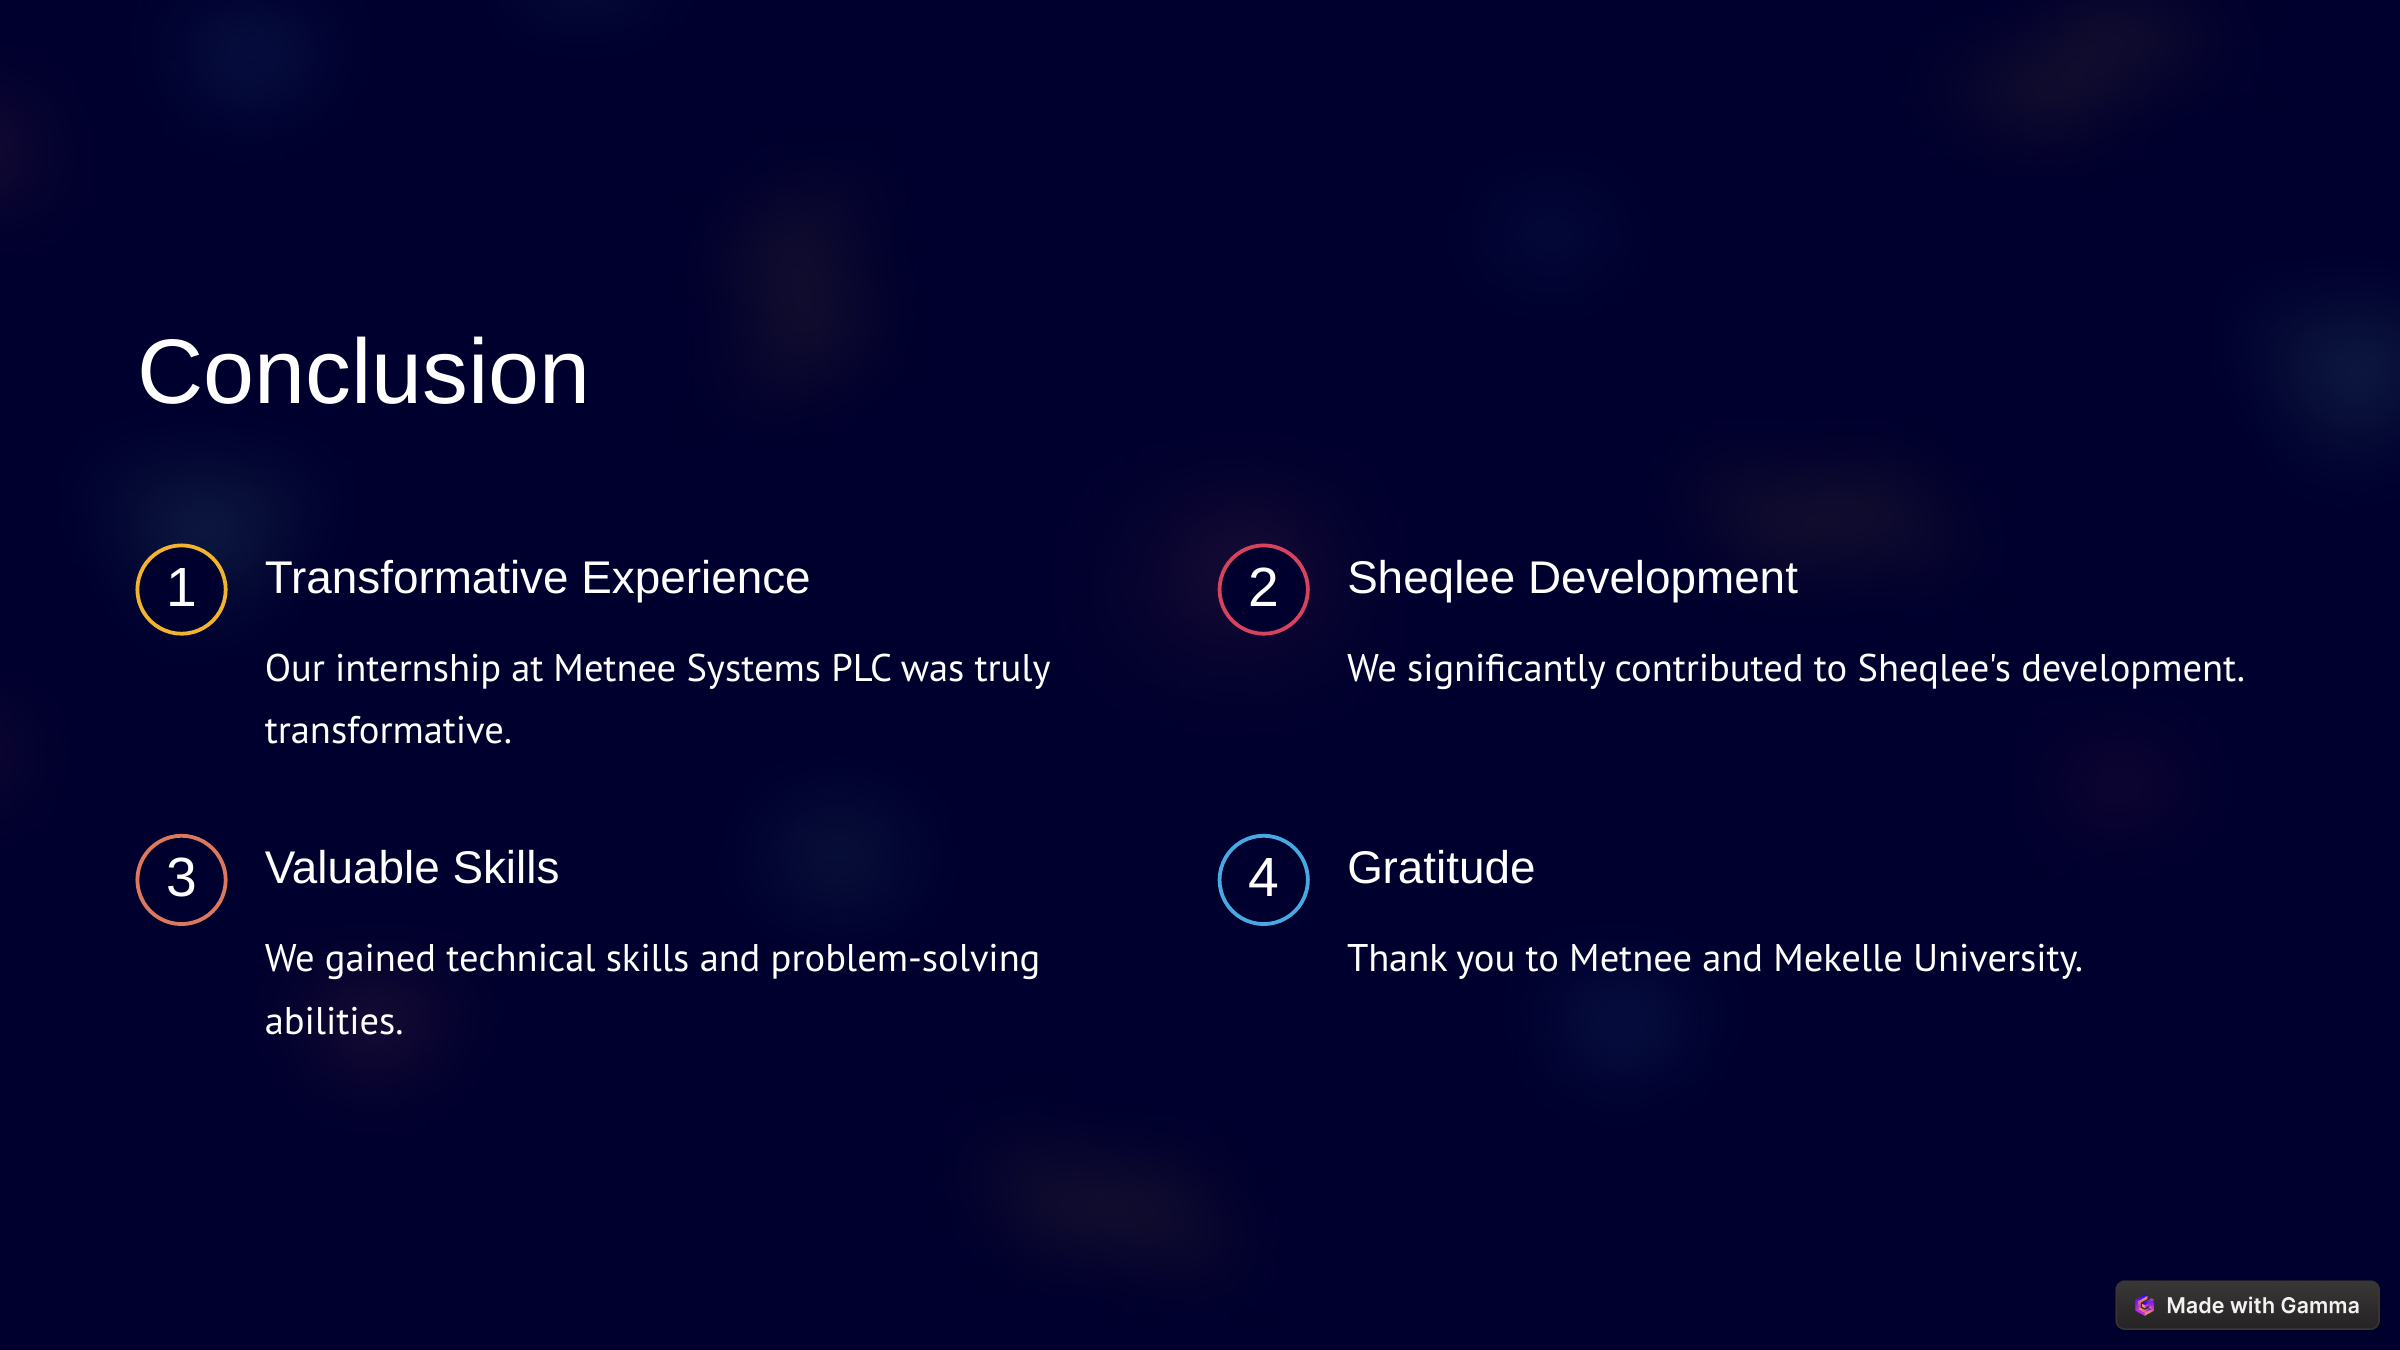

Conclusion

Transformative Experience

Sheqlee Development
1
2
Our internship at Metnee Systems PLC was truly transformative.
We significantly contributed to Sheqlee's development.

Valuable Skills

Gratitude
3
4
We gained technical skills and problem-solving abilities.
Thank you to Metnee and Mekelle University.